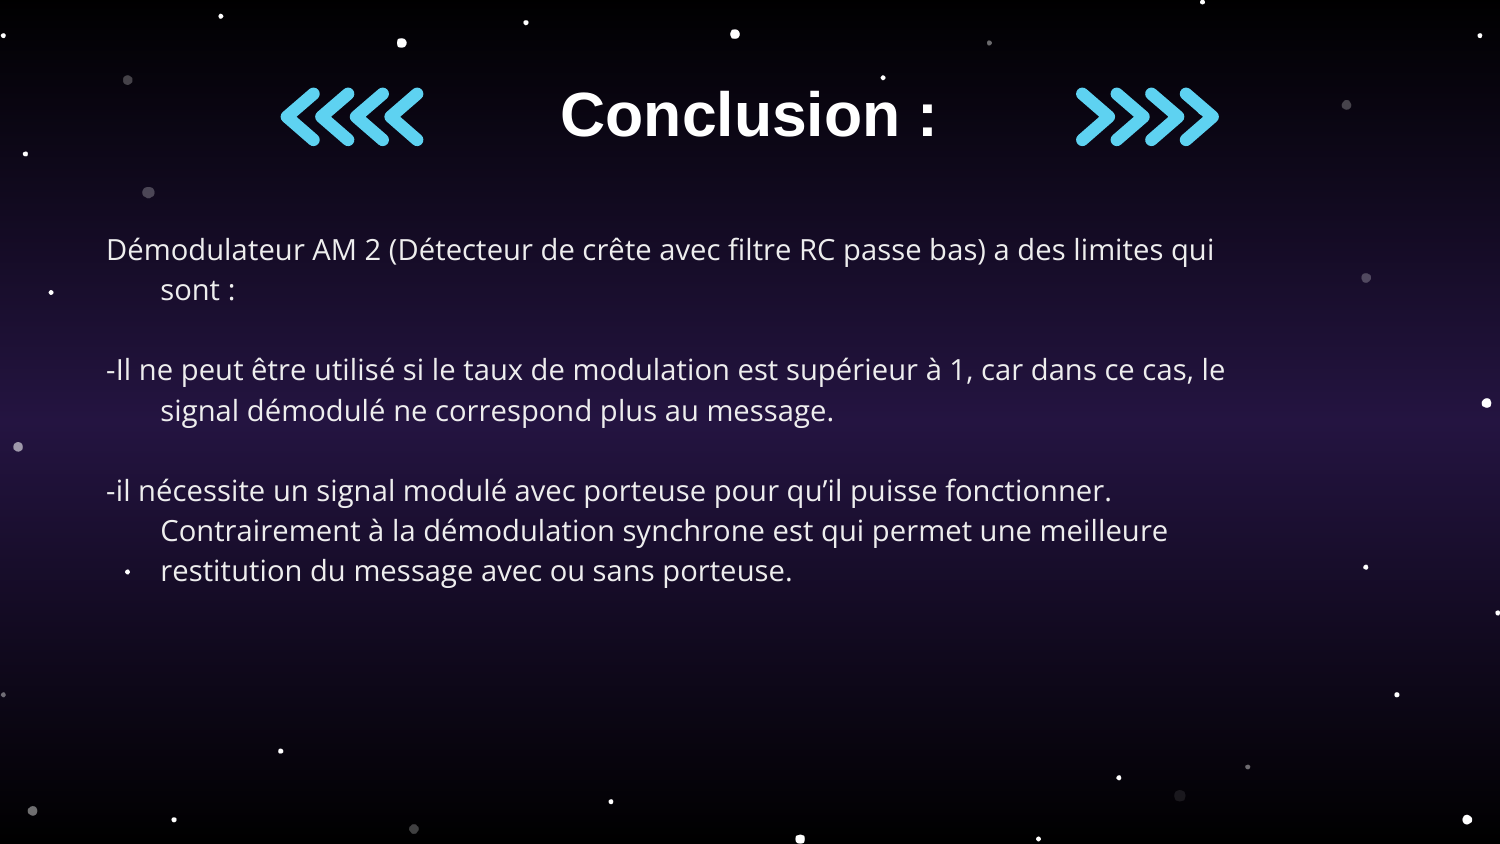

# Conclusion :

Démodulateur AM 2 (Détecteur de crête avec filtre RC passe bas) a des limites qui sont :

-Il ne peut être utilisé si le taux de modulation est supérieur à 1, car dans ce cas, le signal démodulé ne correspond plus au message.

-il nécessite un signal modulé avec porteuse pour qu’il puisse fonctionner. Contrairement à la démodulation synchrone est qui permet une meilleure restitution du message avec ou sans porteuse.